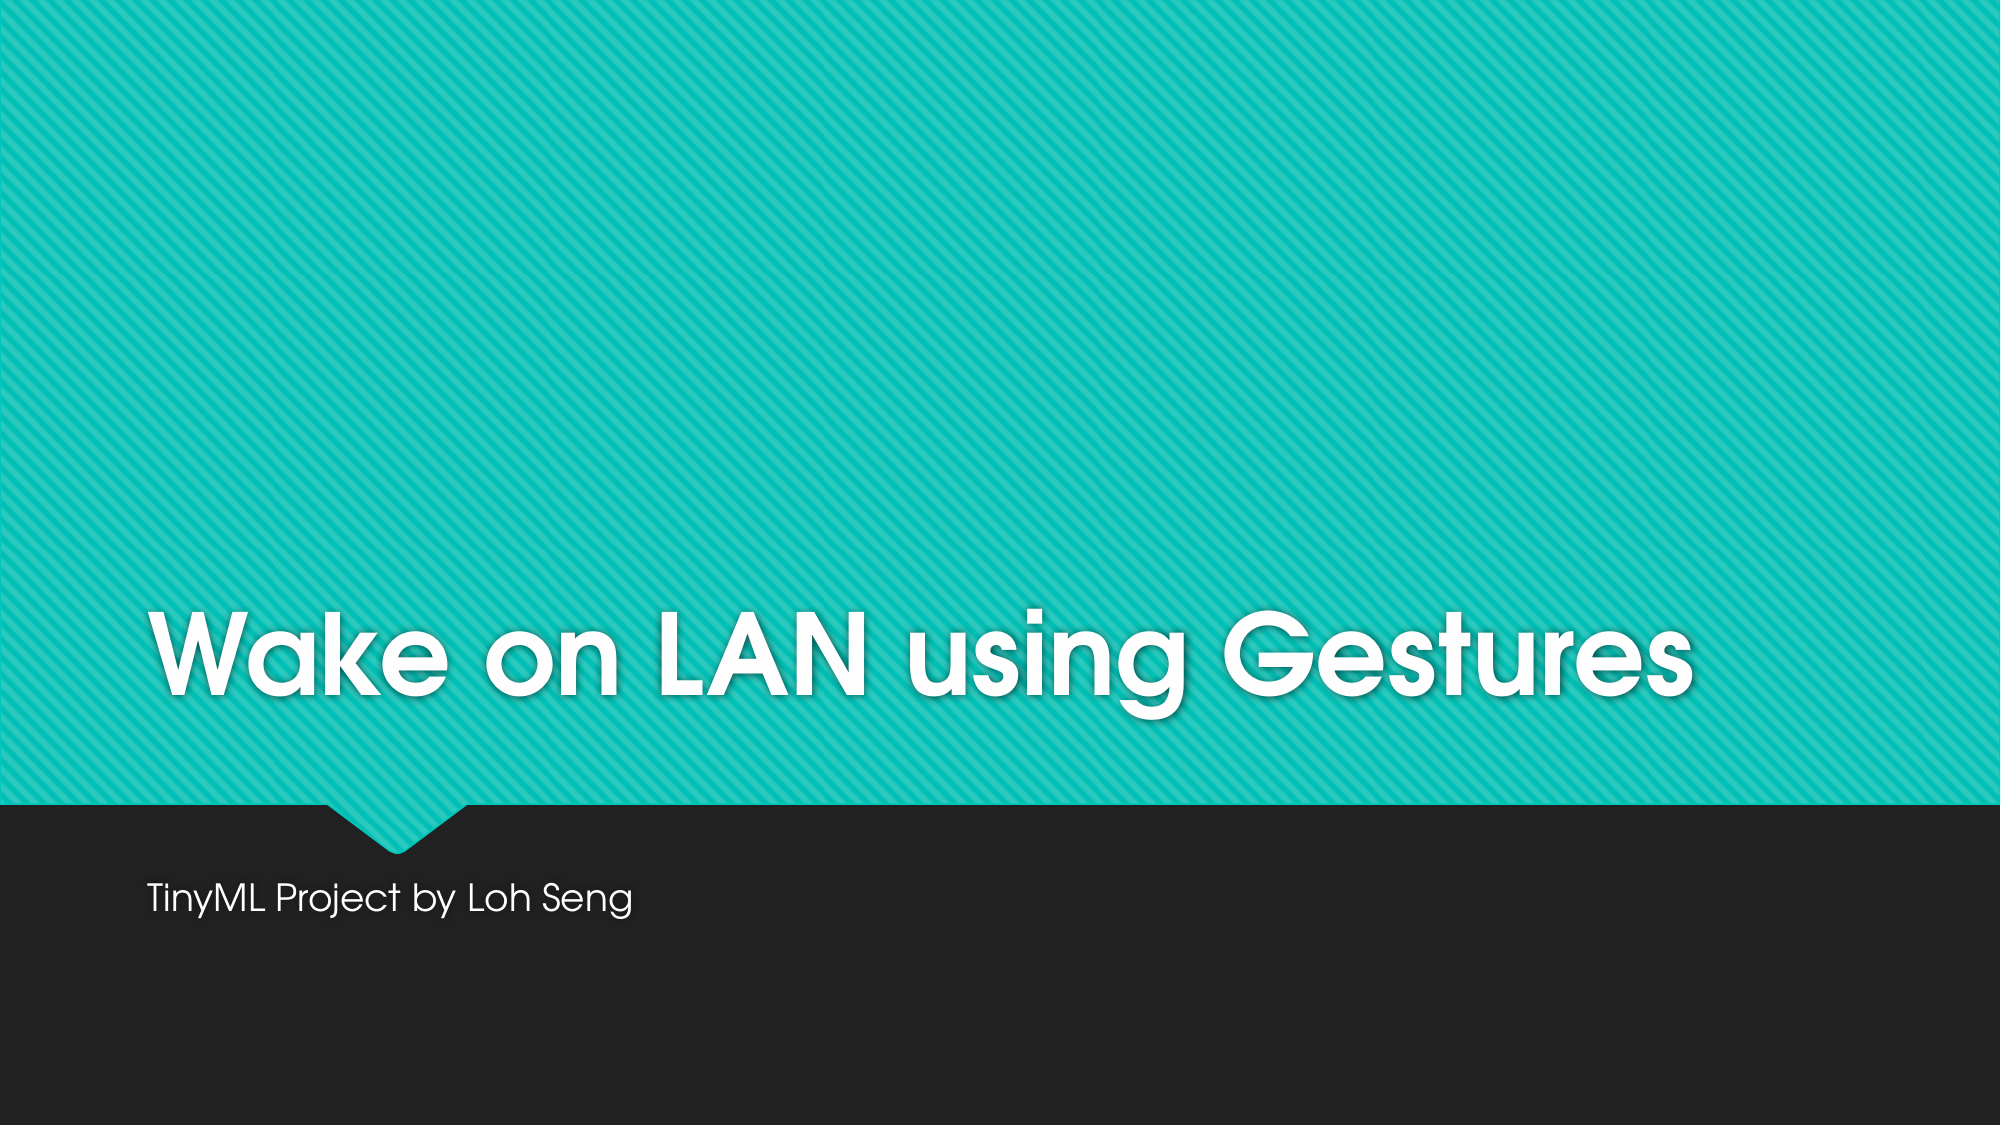

# Wake on LAN using Gestures
TinyML Project by Loh Seng